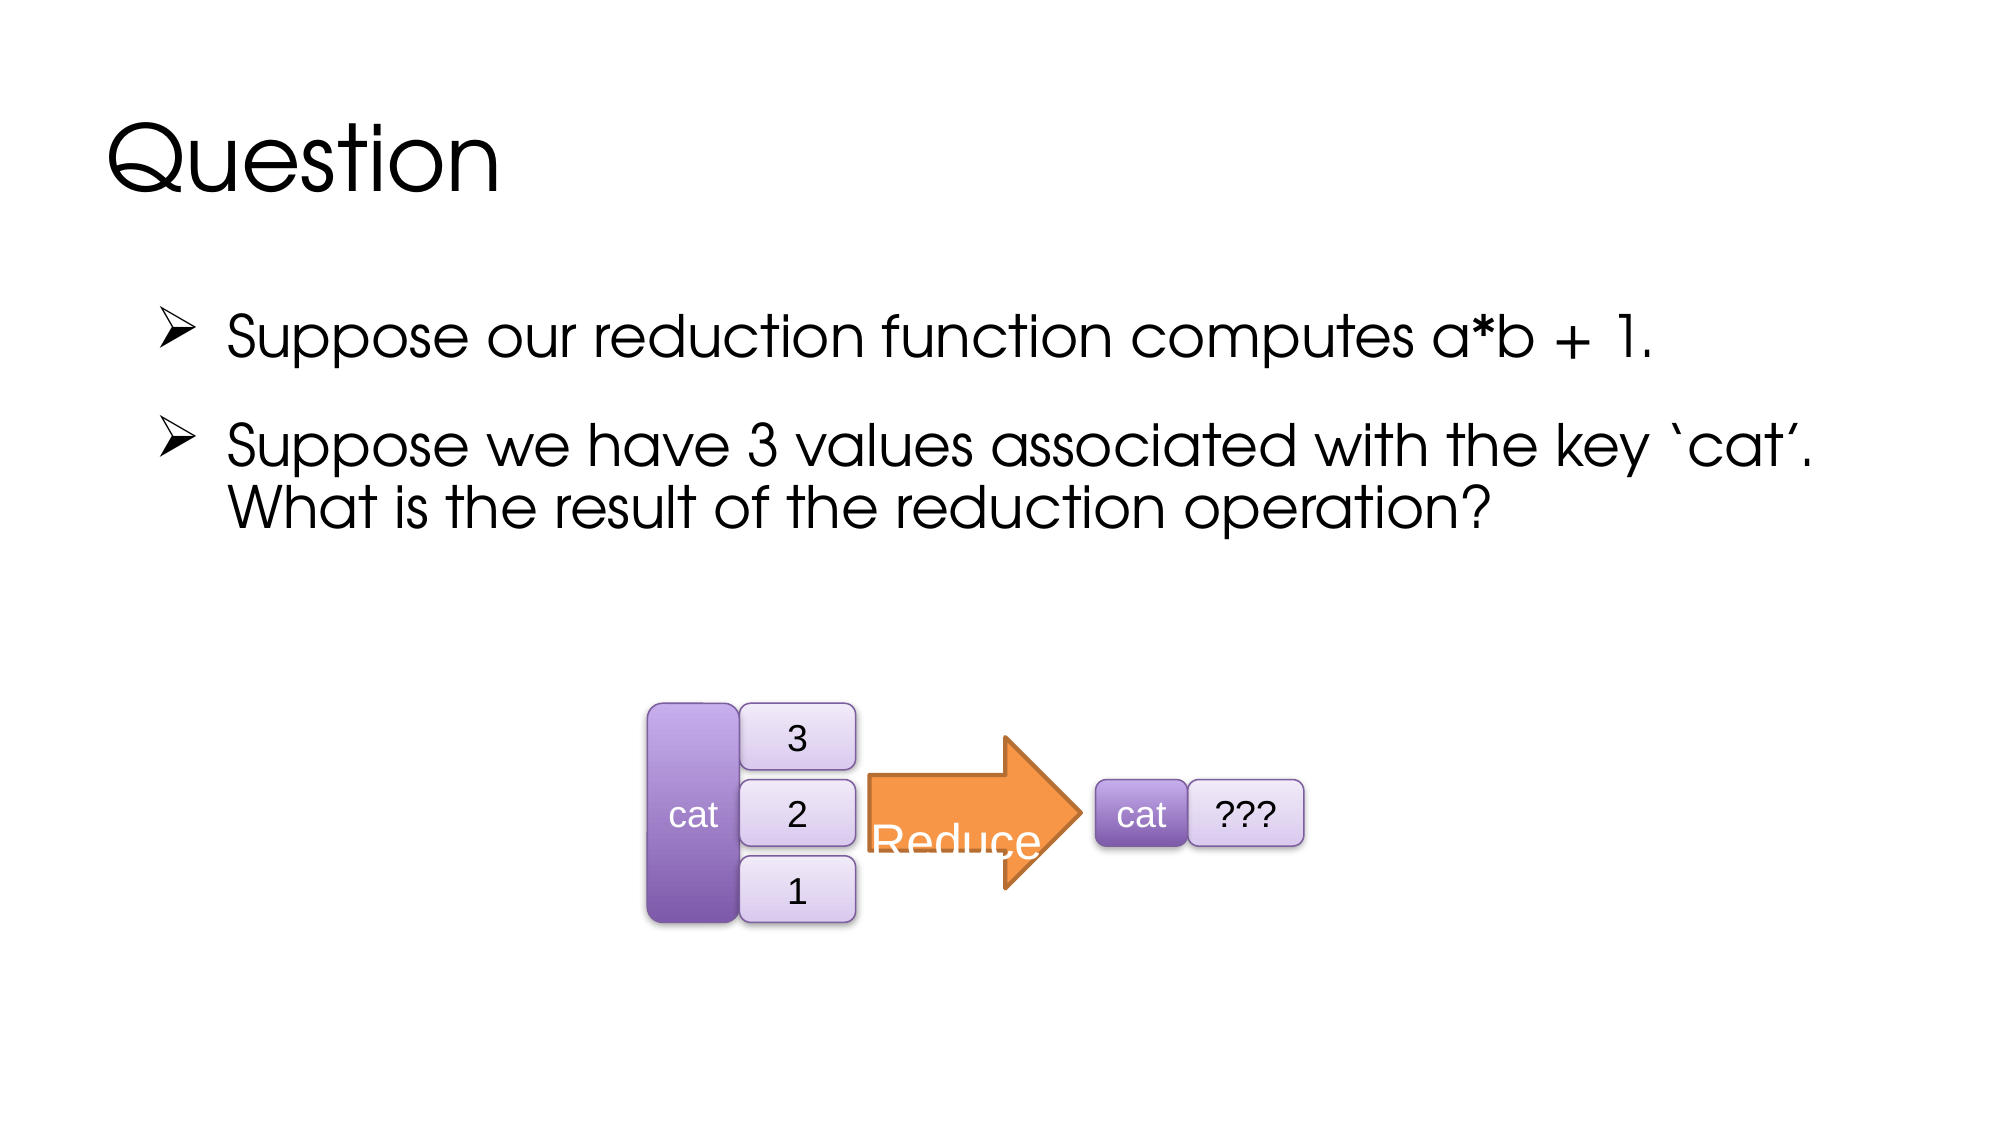

# Question
Suppose our reduction function computes a*b + 1.
Suppose we have 3 values associated with the key ‘cat’. What is the result of the reduction operation?
cat
3
1
 Reduce
2
cat
???